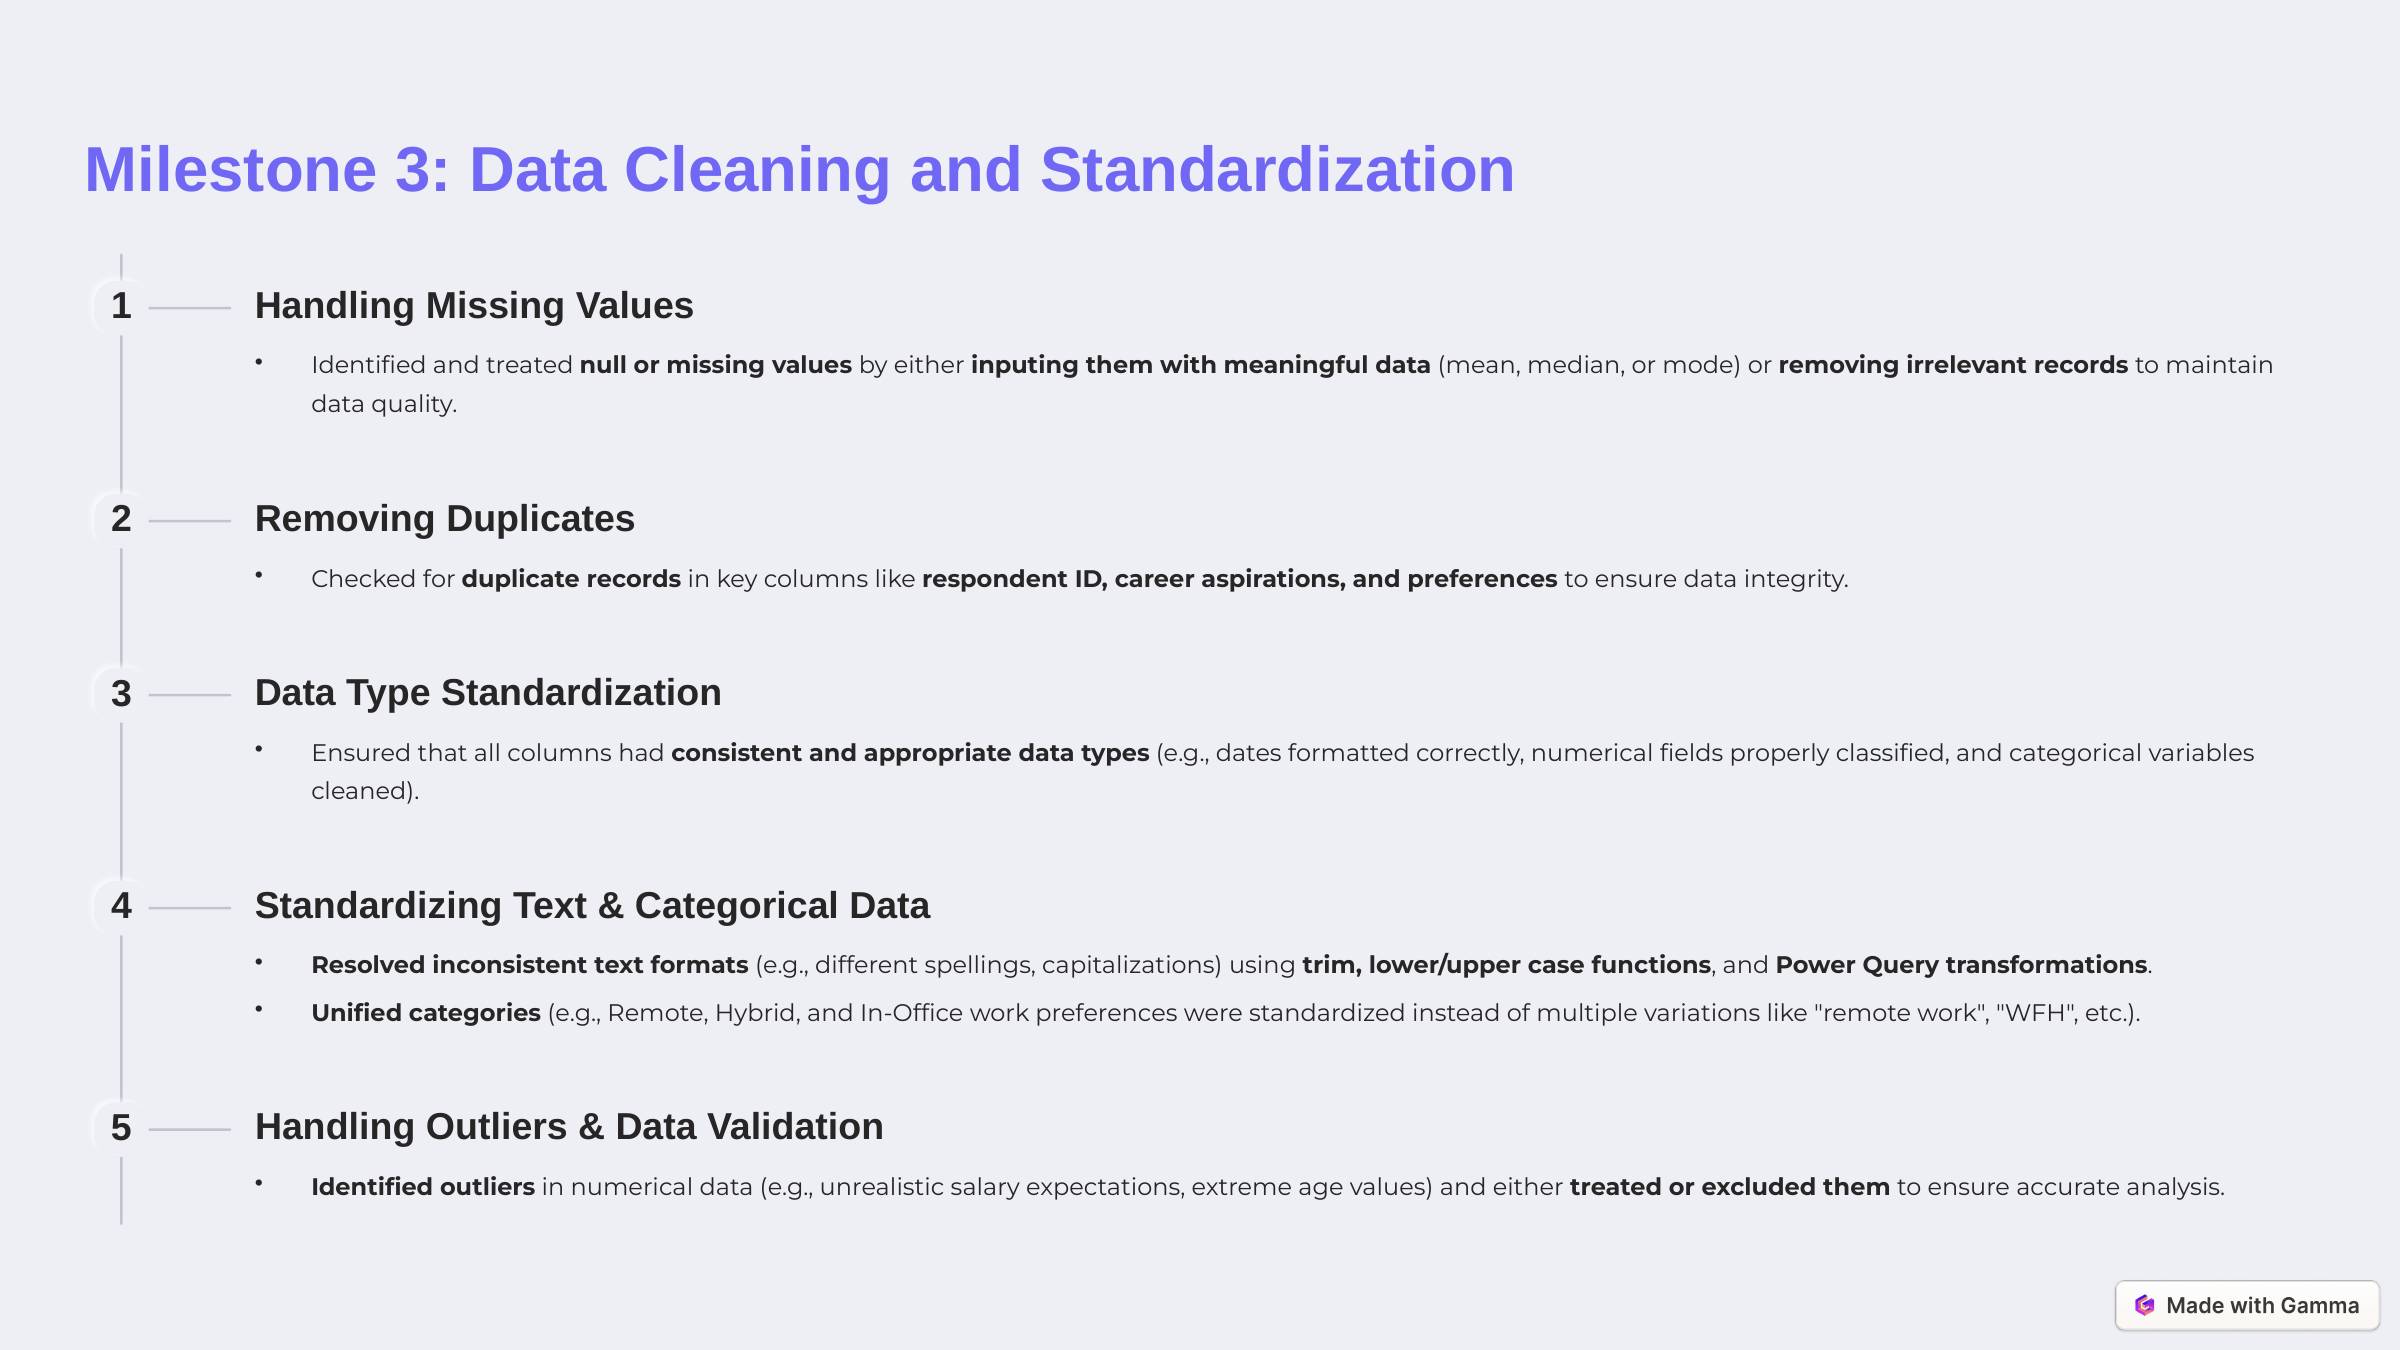

Milestone 3: Data Cleaning and Standardization

Handling Missing Values

1

Identified and treated null or missing values by either inputing them with meaningful data (mean, median, or mode) or removing irrelevant records to maintain data quality.
Removing Duplicates

2

Checked for duplicate records in key columns like respondent ID, career aspirations, and preferences to ensure data integrity.
Data Type Standardization

3

Ensured that all columns had consistent and appropriate data types (e.g., dates formatted correctly, numerical fields properly classified, and categorical variables cleaned).
Standardizing Text & Categorical Data

4

Resolved inconsistent text formats (e.g., different spellings, capitalizations) using trim, lower/upper case functions, and Power Query transformations.
Unified categories (e.g., Remote, Hybrid, and In-Office work preferences were standardized instead of multiple variations like "remote work", "WFH", etc.).
Handling Outliers & Data Validation

5

Identified outliers in numerical data (e.g., unrealistic salary expectations, extreme age values) and either treated or excluded them to ensure accurate analysis.